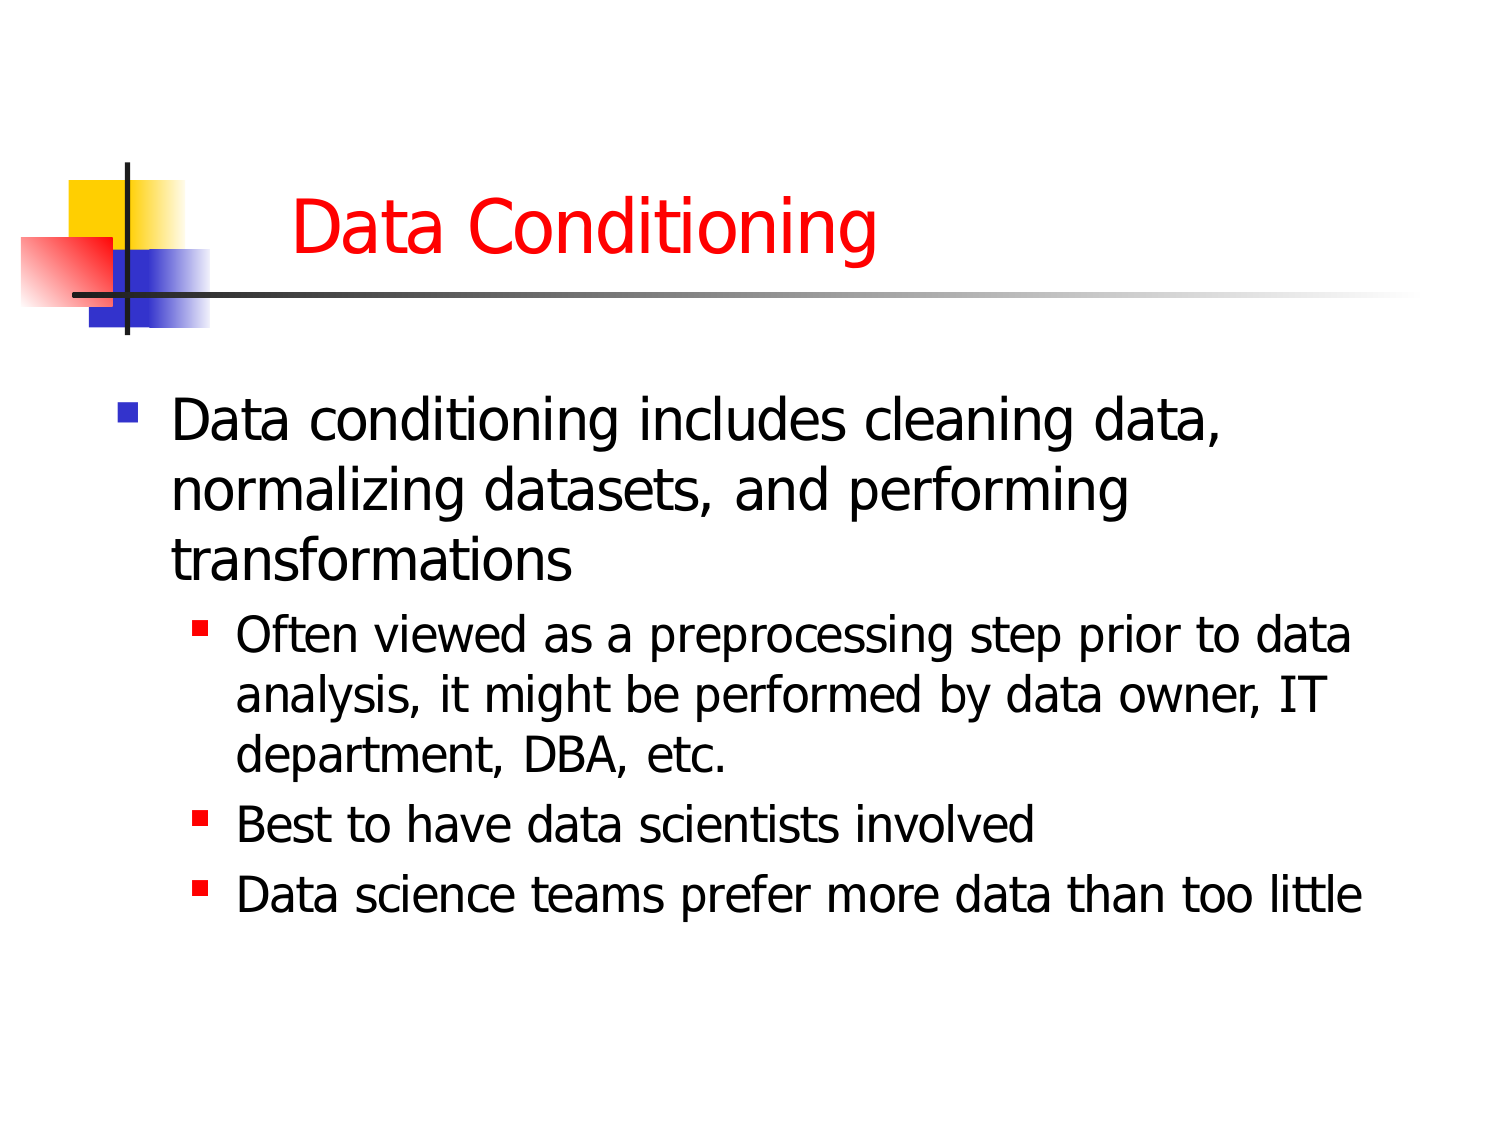

# Data Conditioning
Data conditioning includes cleaning data, normalizing datasets, and performing transformations
Often viewed as a preprocessing step prior to data analysis, it might be performed by data owner, IT department, DBA, etc.
Best to have data scientists involved
Data science teams prefer more data than too little